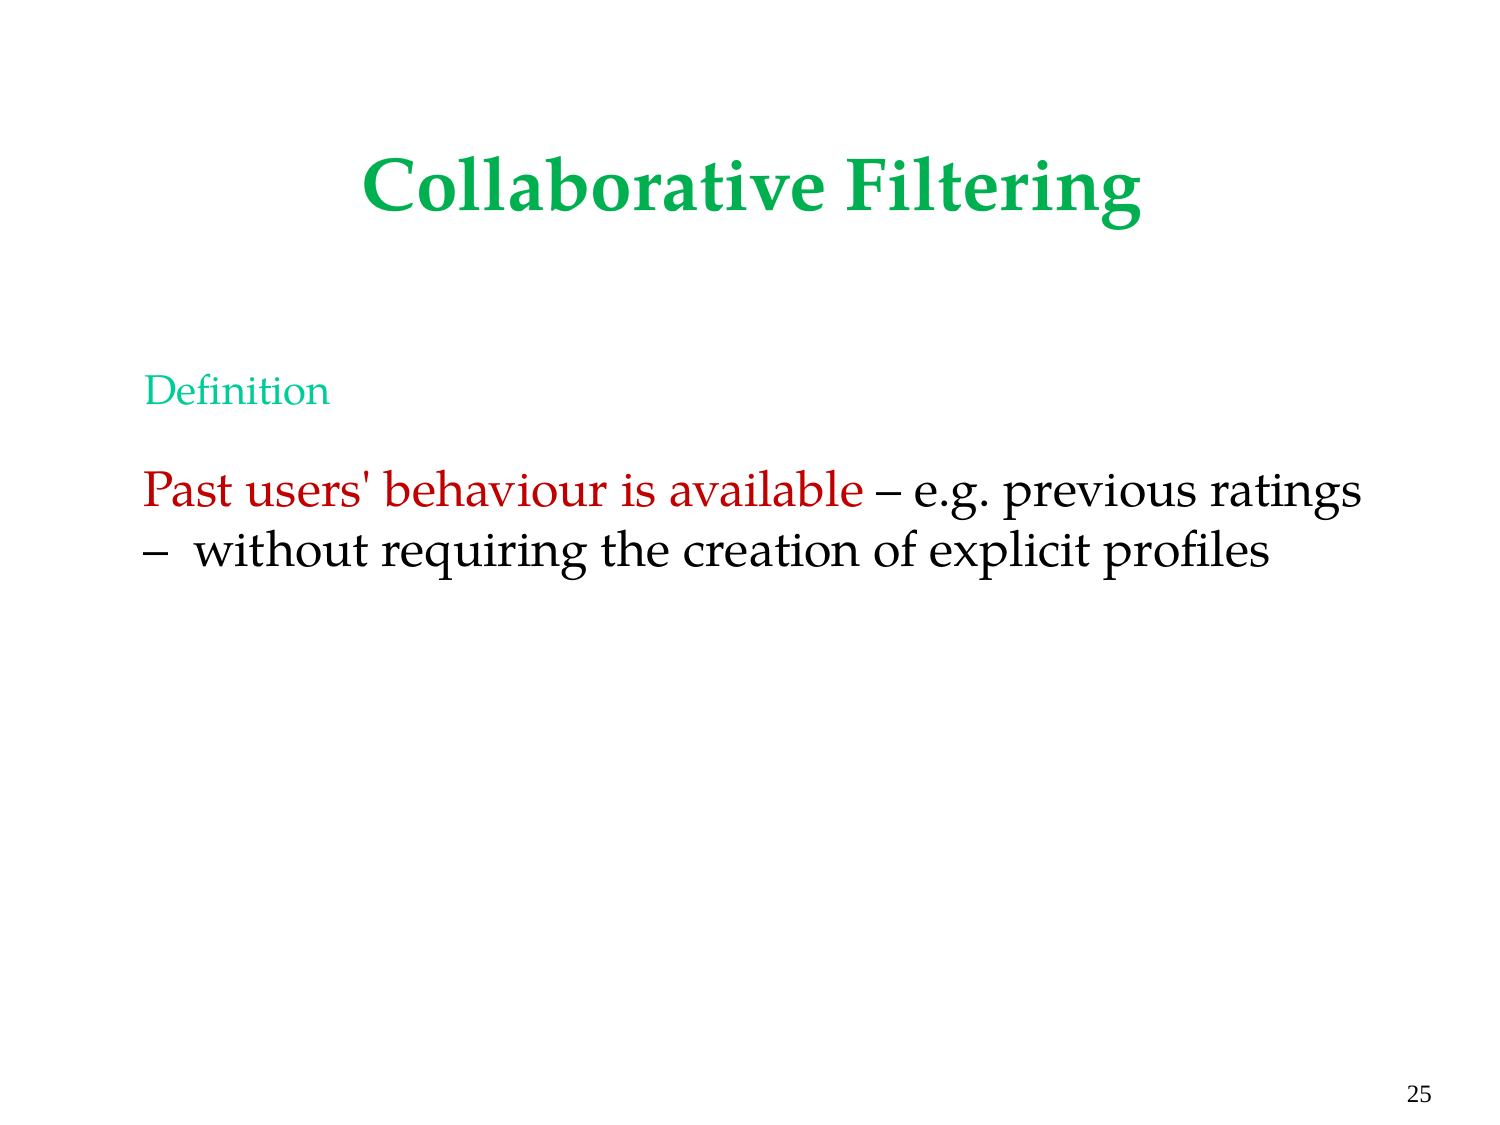

# Collaborative Filtering
Definition
Past users' behaviour is available – e.g. previous ratings –  without requiring the creation of explicit profiles
25